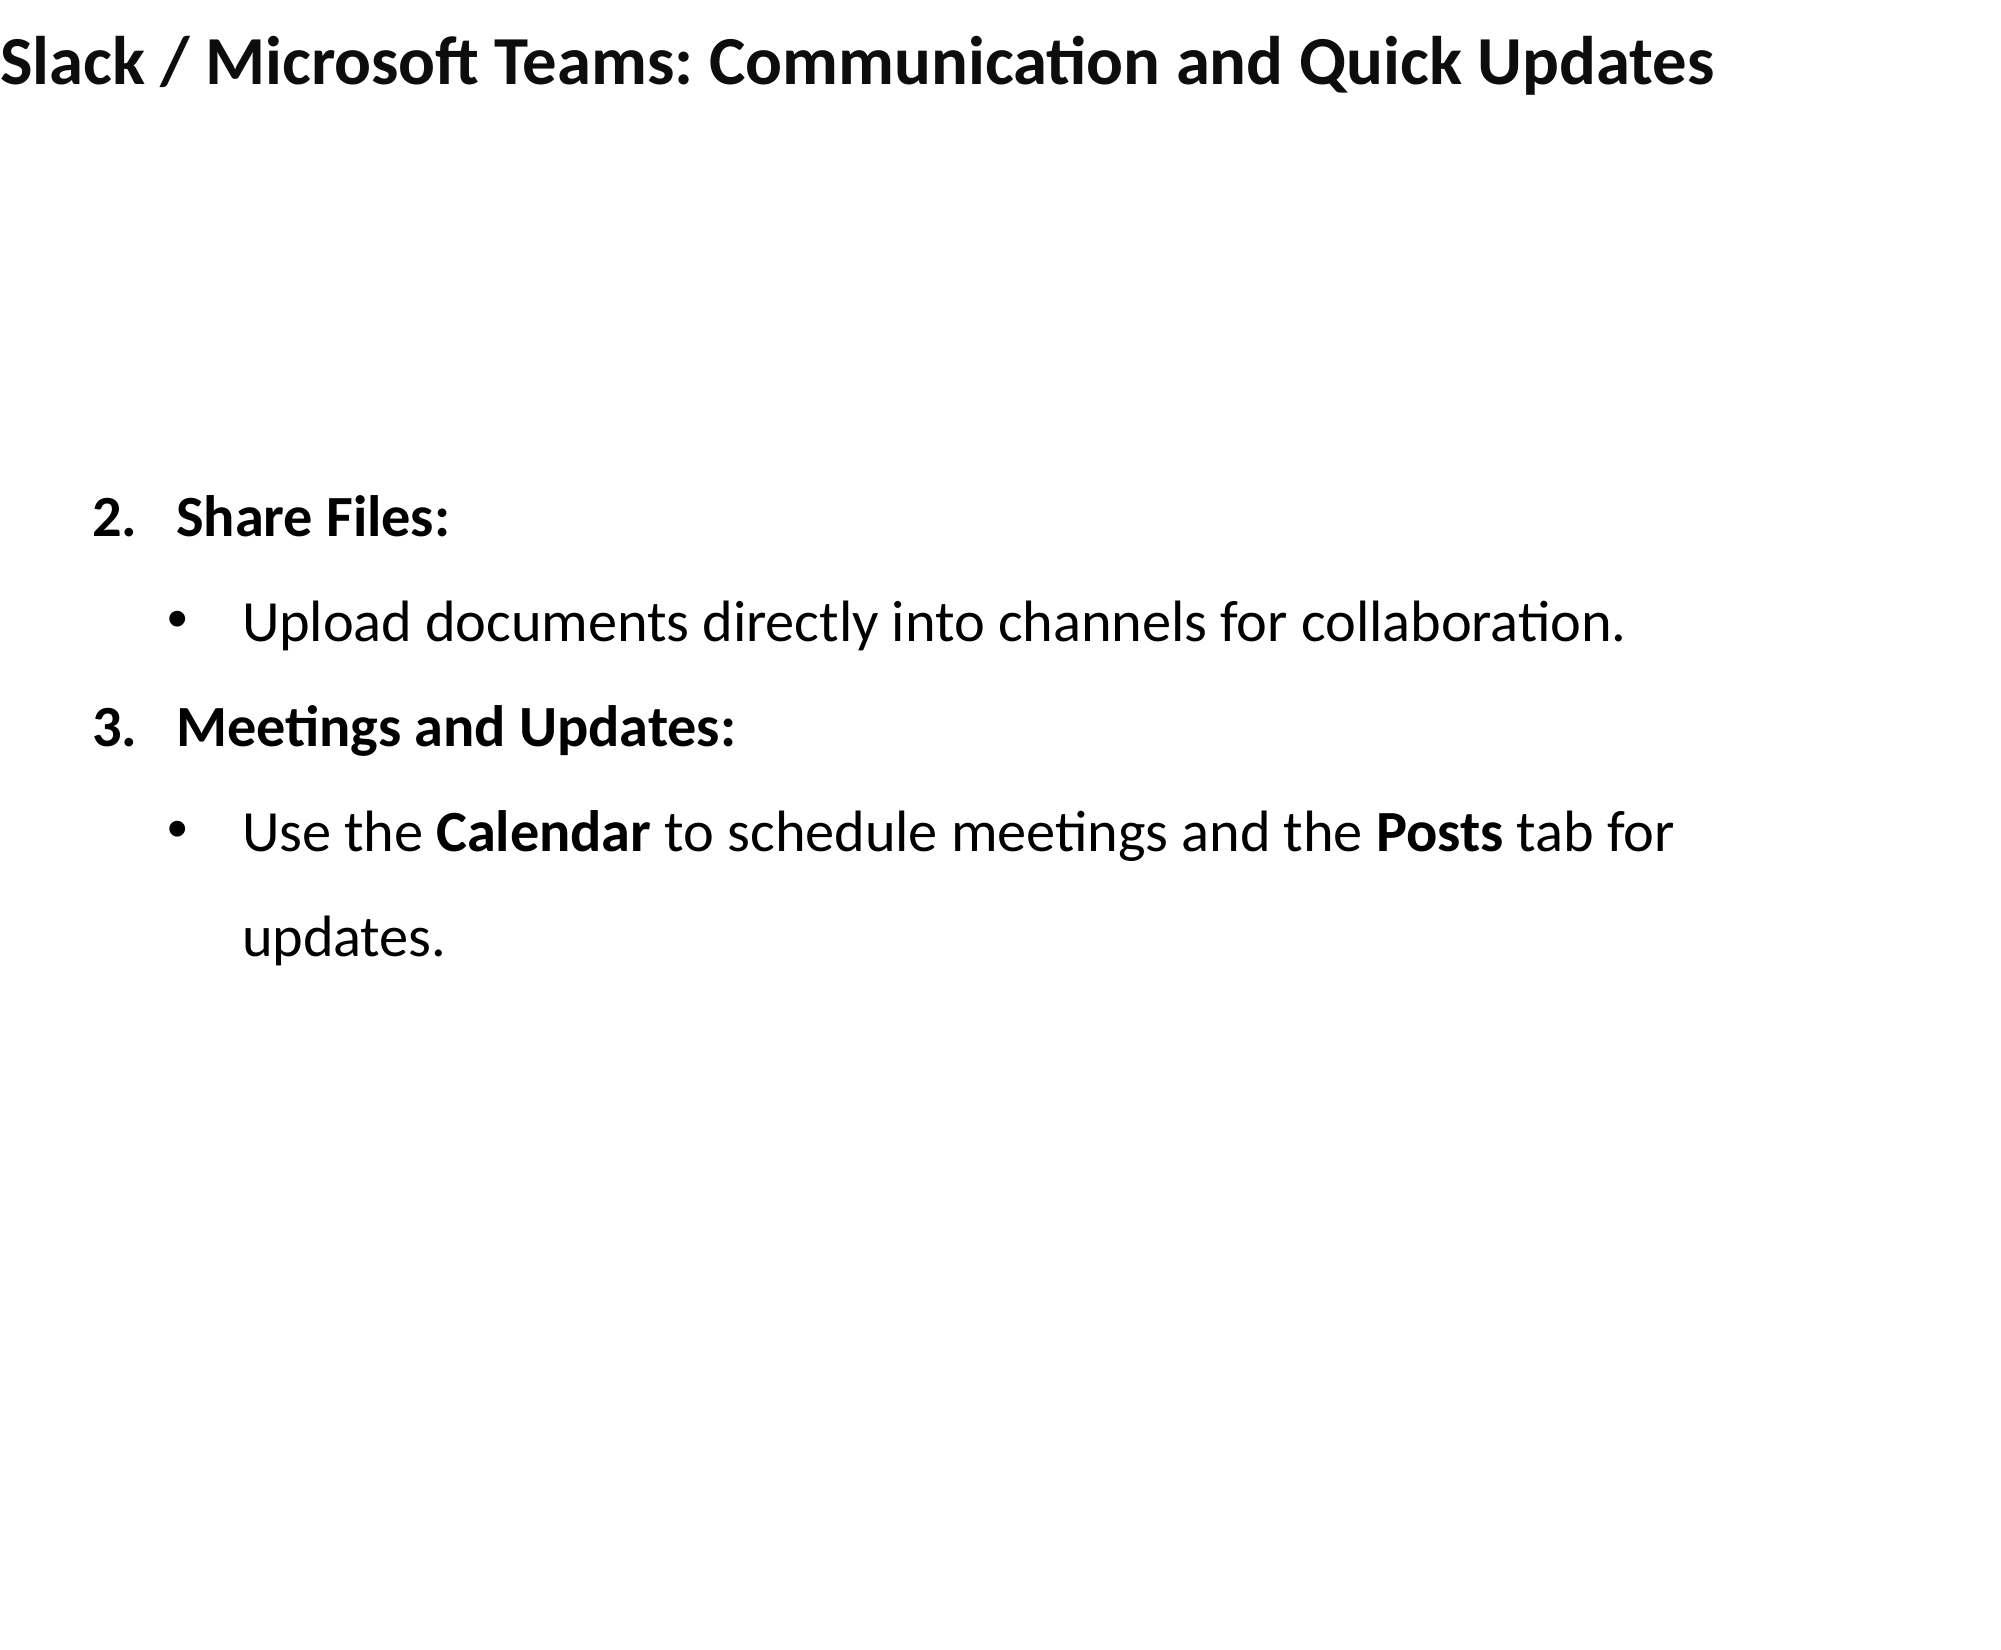

# Slack / Microsoft Teams: Communication and Quick Updates
Share Files:
Upload documents directly into channels for collaboration.
Meetings and Updates:
Use the Calendar to schedule meetings and the Posts tab for updates.